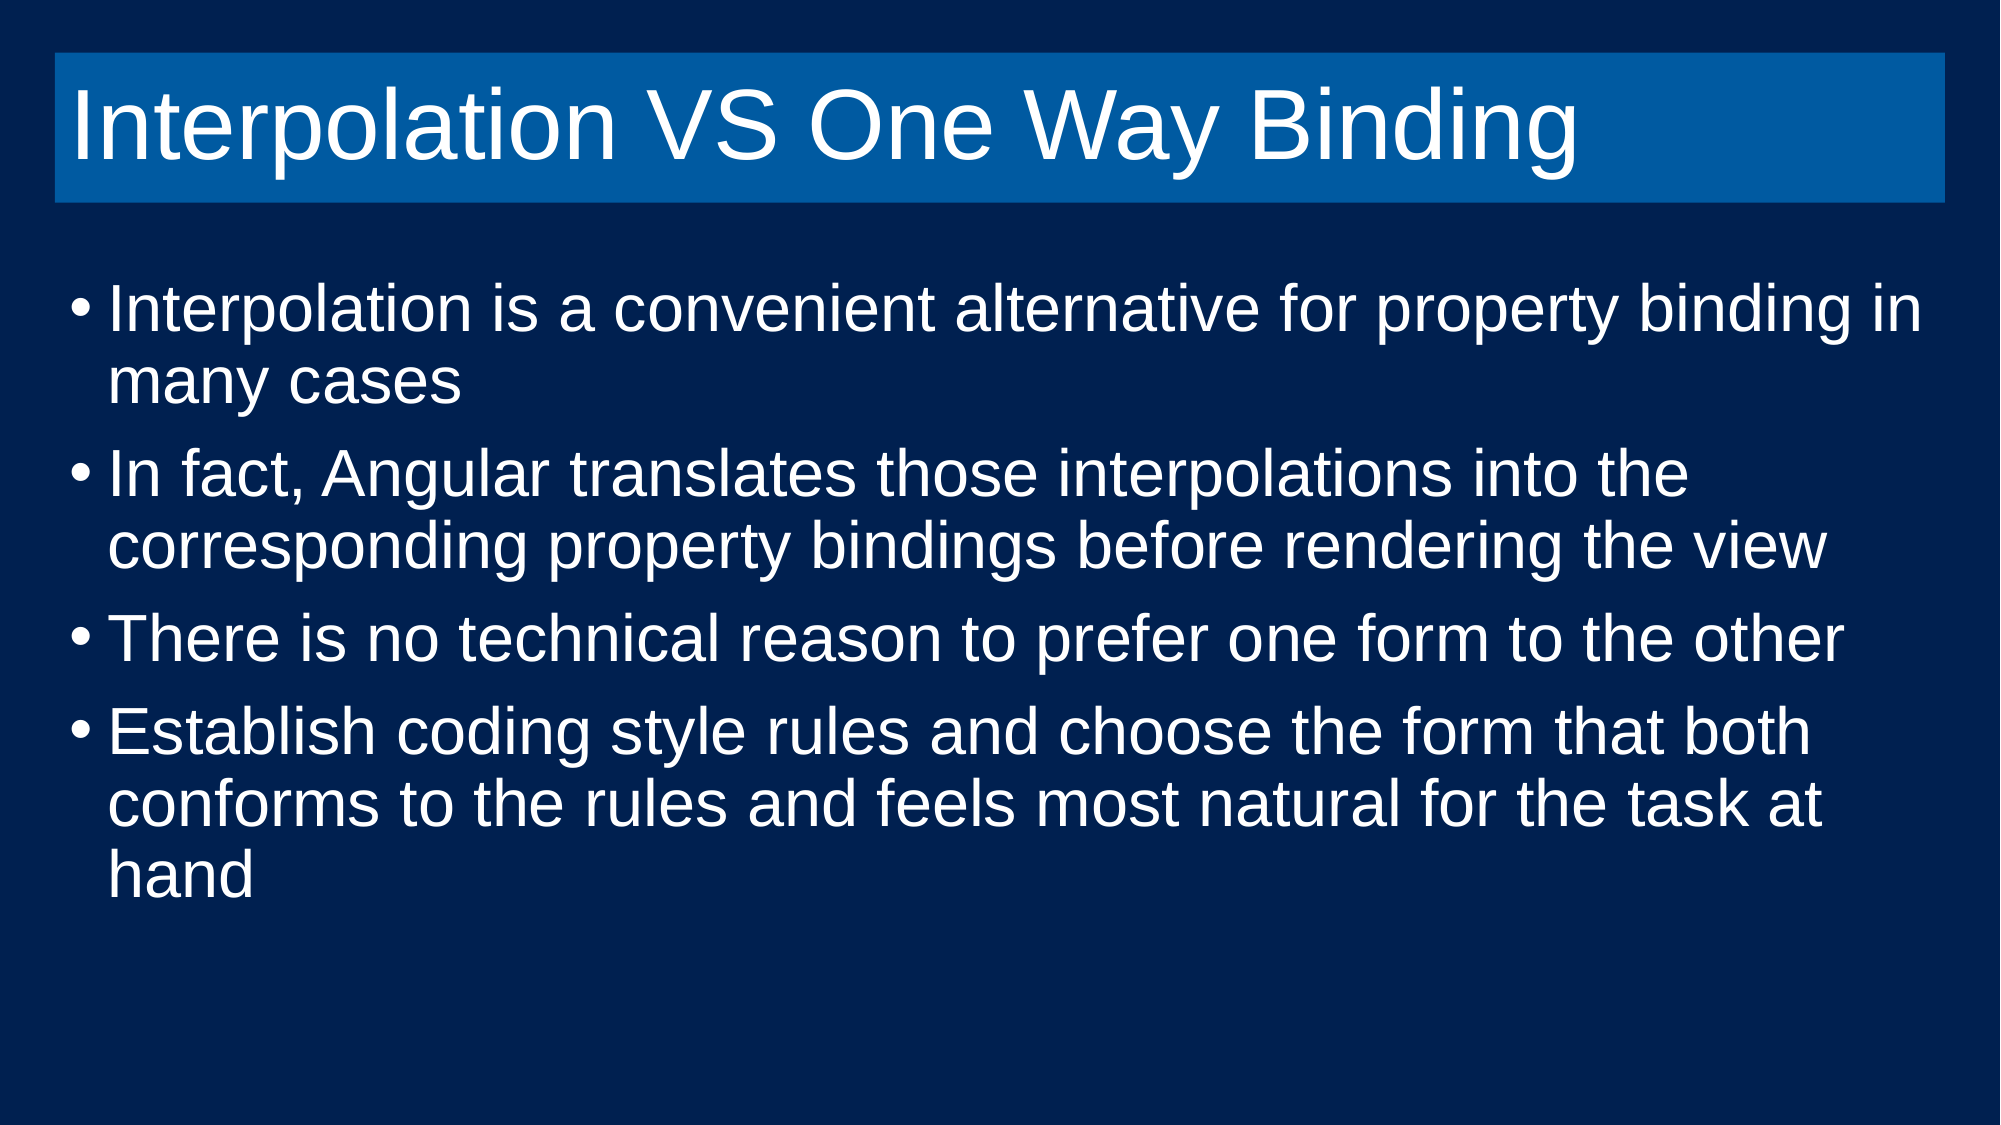

# Interpolation VS One Way Binding
Interpolation is a convenient alternative for property binding in many cases
In fact, Angular translates those interpolations into the corresponding property bindings before rendering the view
There is no technical reason to prefer one form to the other
Establish coding style rules and choose the form that both conforms to the rules and feels most natural for the task at hand